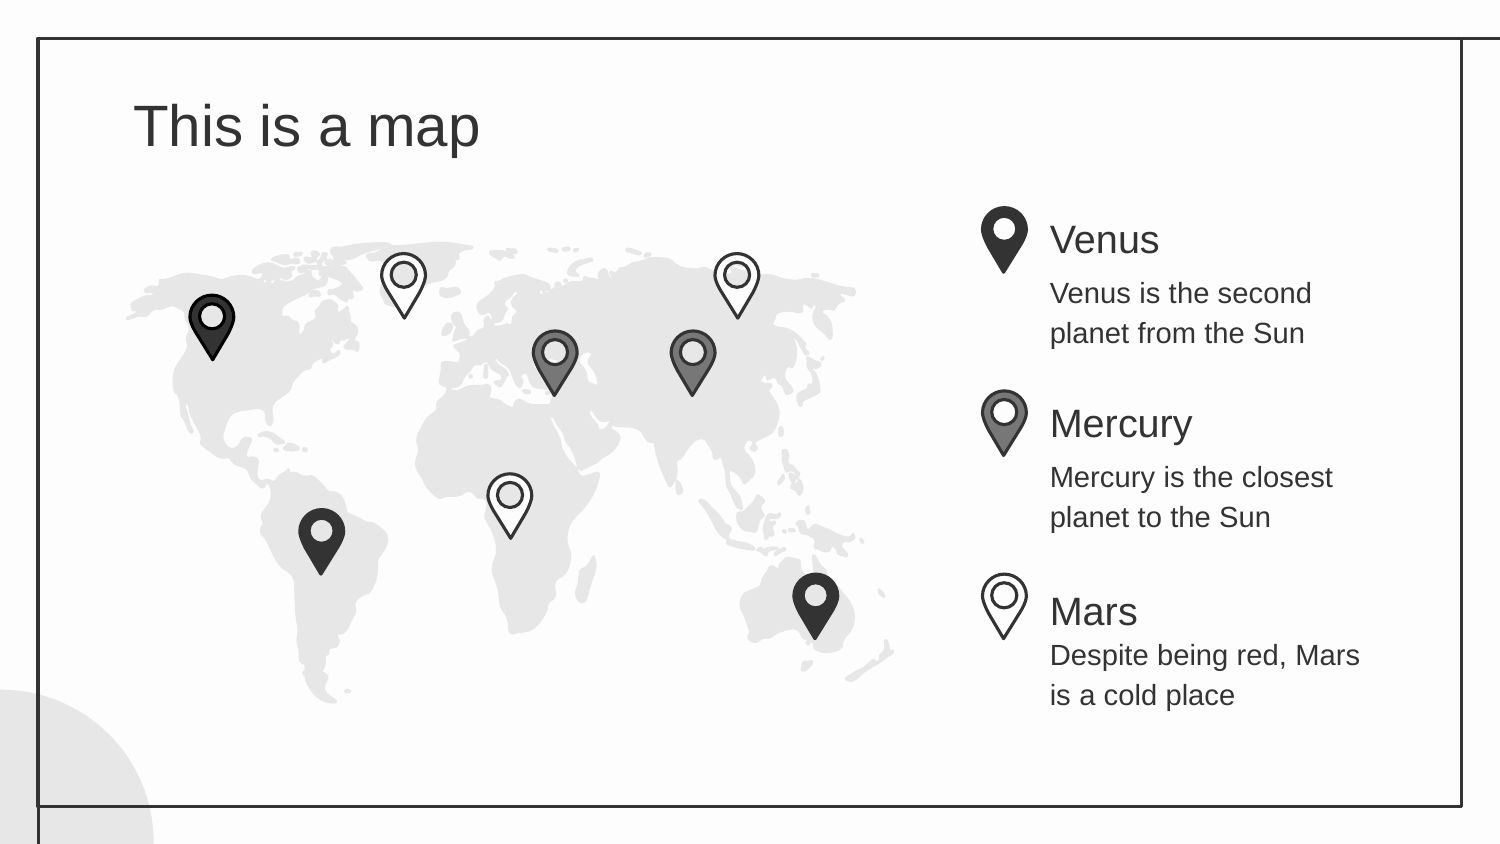

# This is a map
Venus

Venus is the second planet from the Sun

Mercury

Mercury is the closest planet to the Sun

Mars

Despite being red, Mars is a cold place